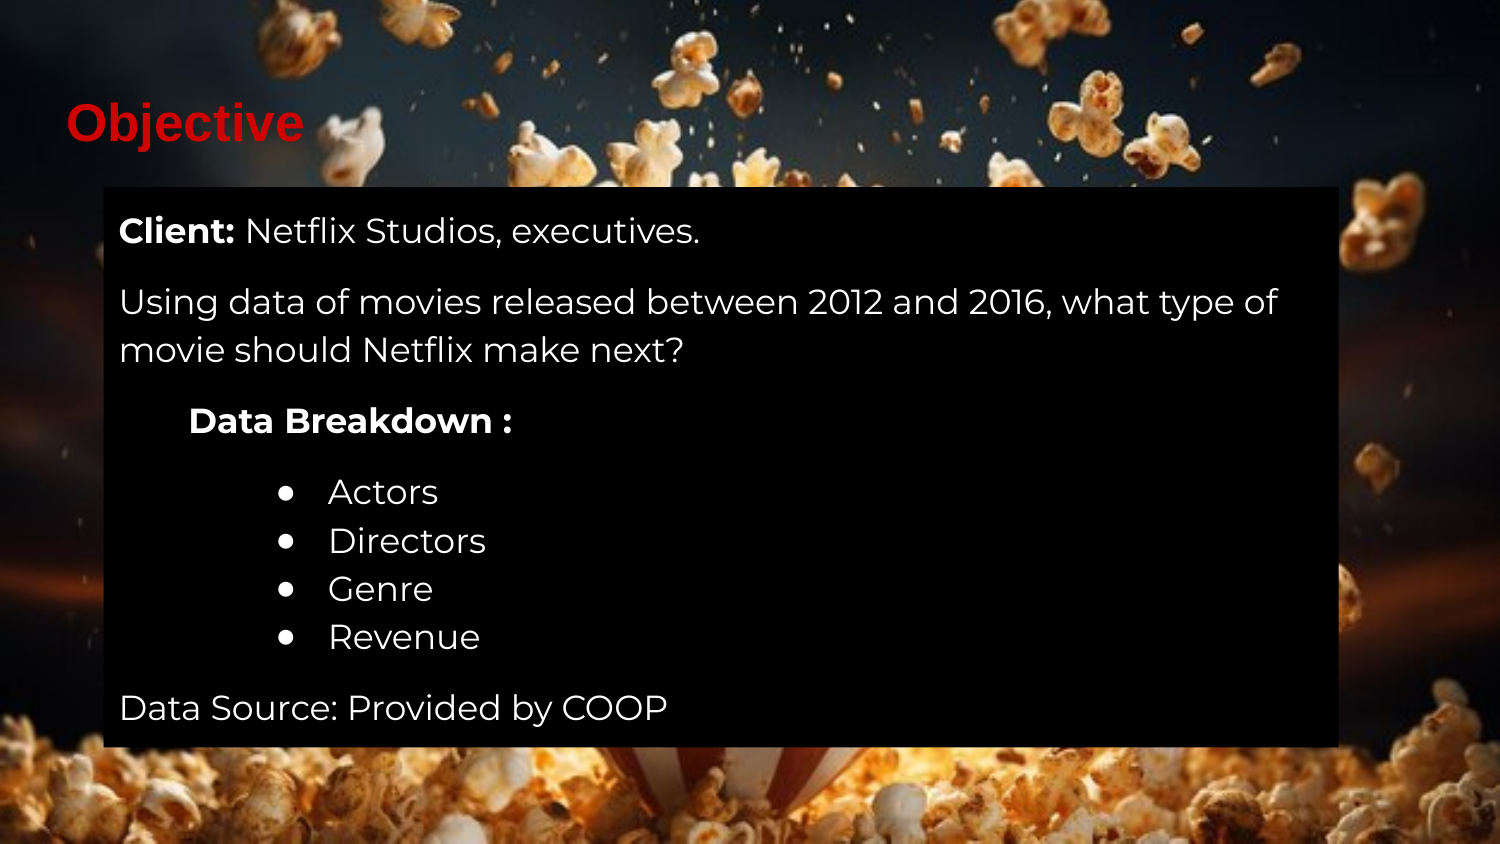

# Objective
Client: Netflix Studios, executives.
Using data of movies released between 2012 and 2016, what type of movie should Netflix make next?
Data Breakdown :
Actors
Directors
Genre
Revenue
Data Source: Provided by COOP